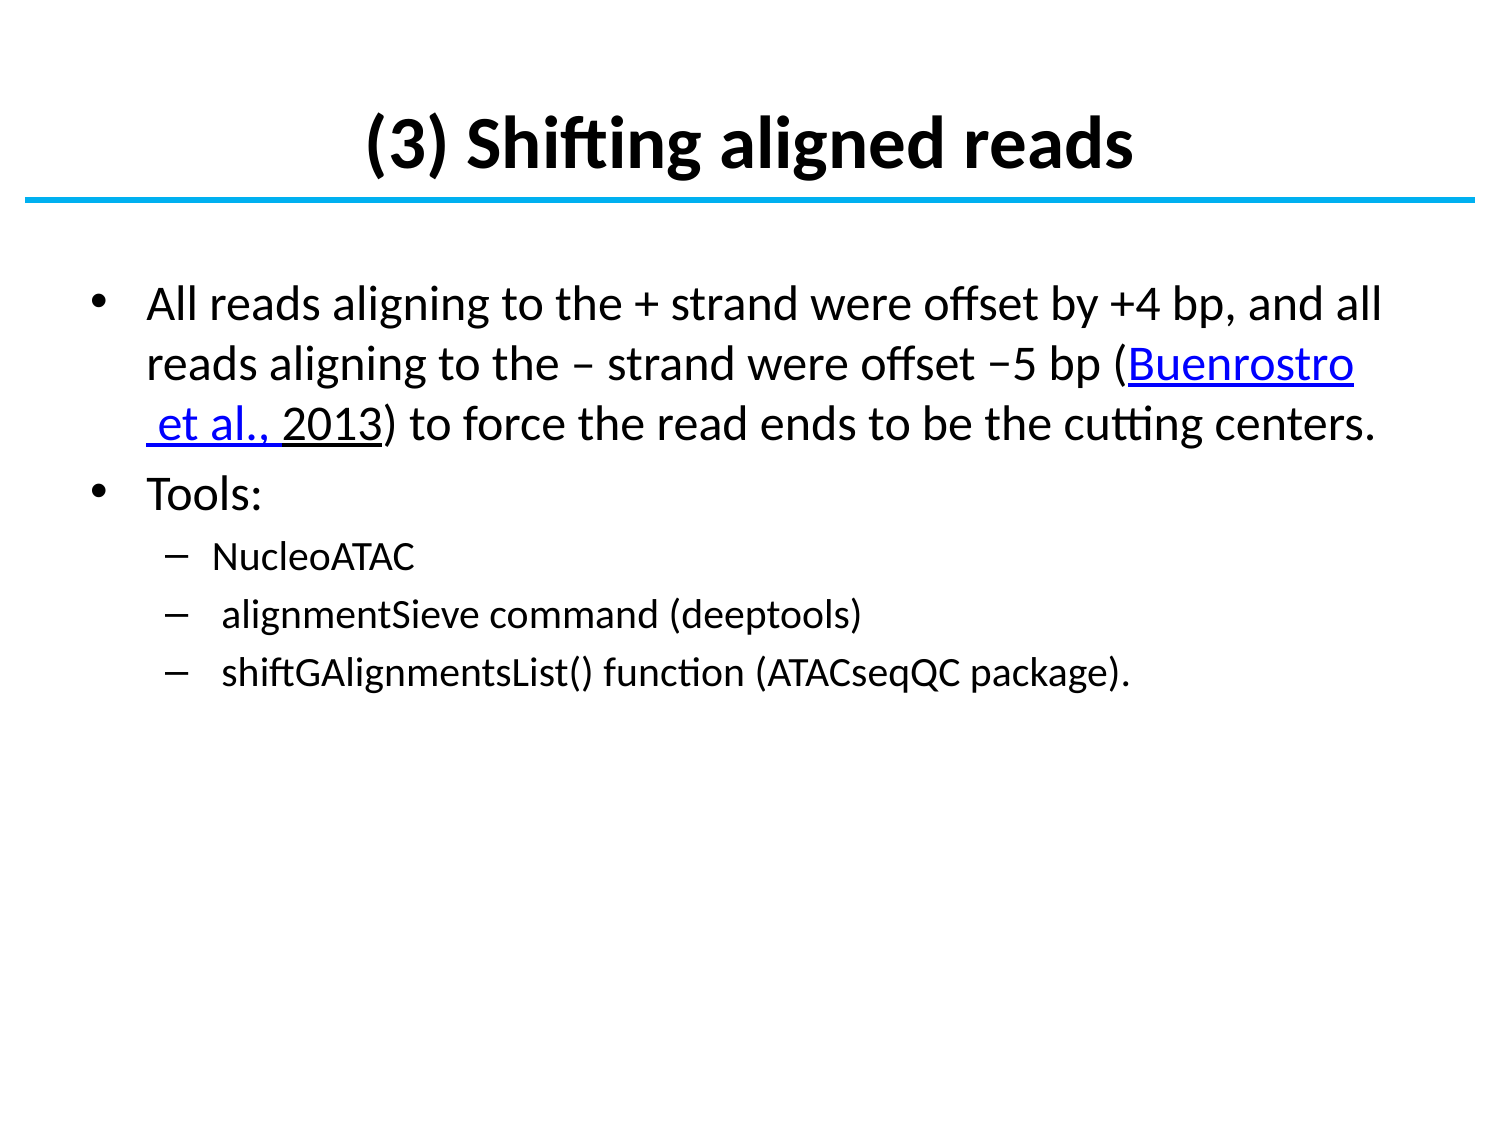

# (3) Shifting aligned reads
All reads aligning to the + strand were offset by +4 bp, and all reads aligning to the – strand were offset −5 bp (Buenrostro et al., 2013) to force the read ends to be the cutting centers.
Tools:
NucleoATAC
 alignmentSieve command (deeptools)
 shiftGAlignmentsList() function (ATACseqQC package).